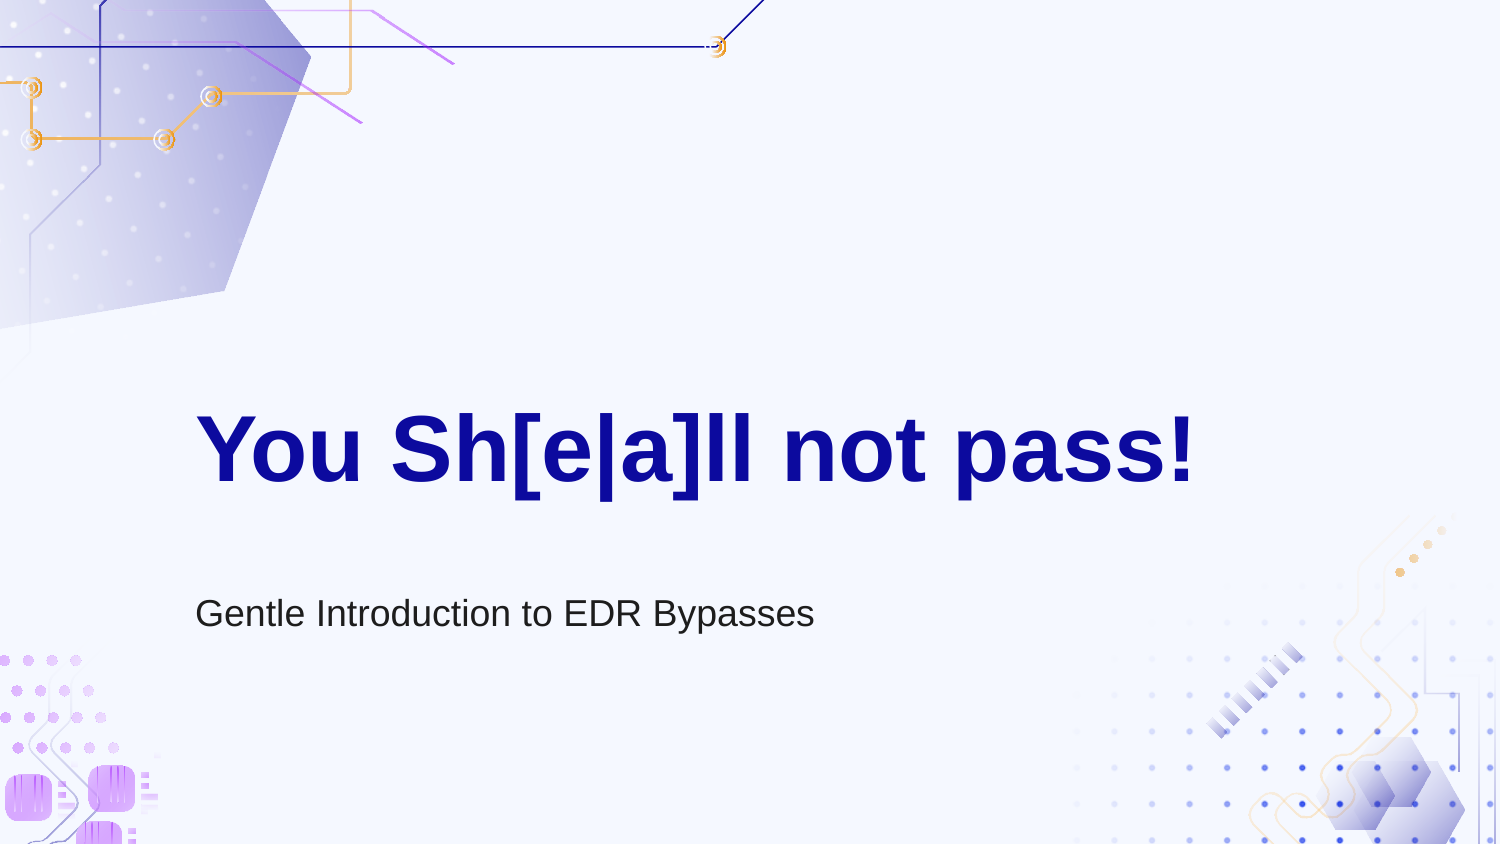

# You Sh[e|a]ll not pass!
Gentle Introduction to EDR Bypasses